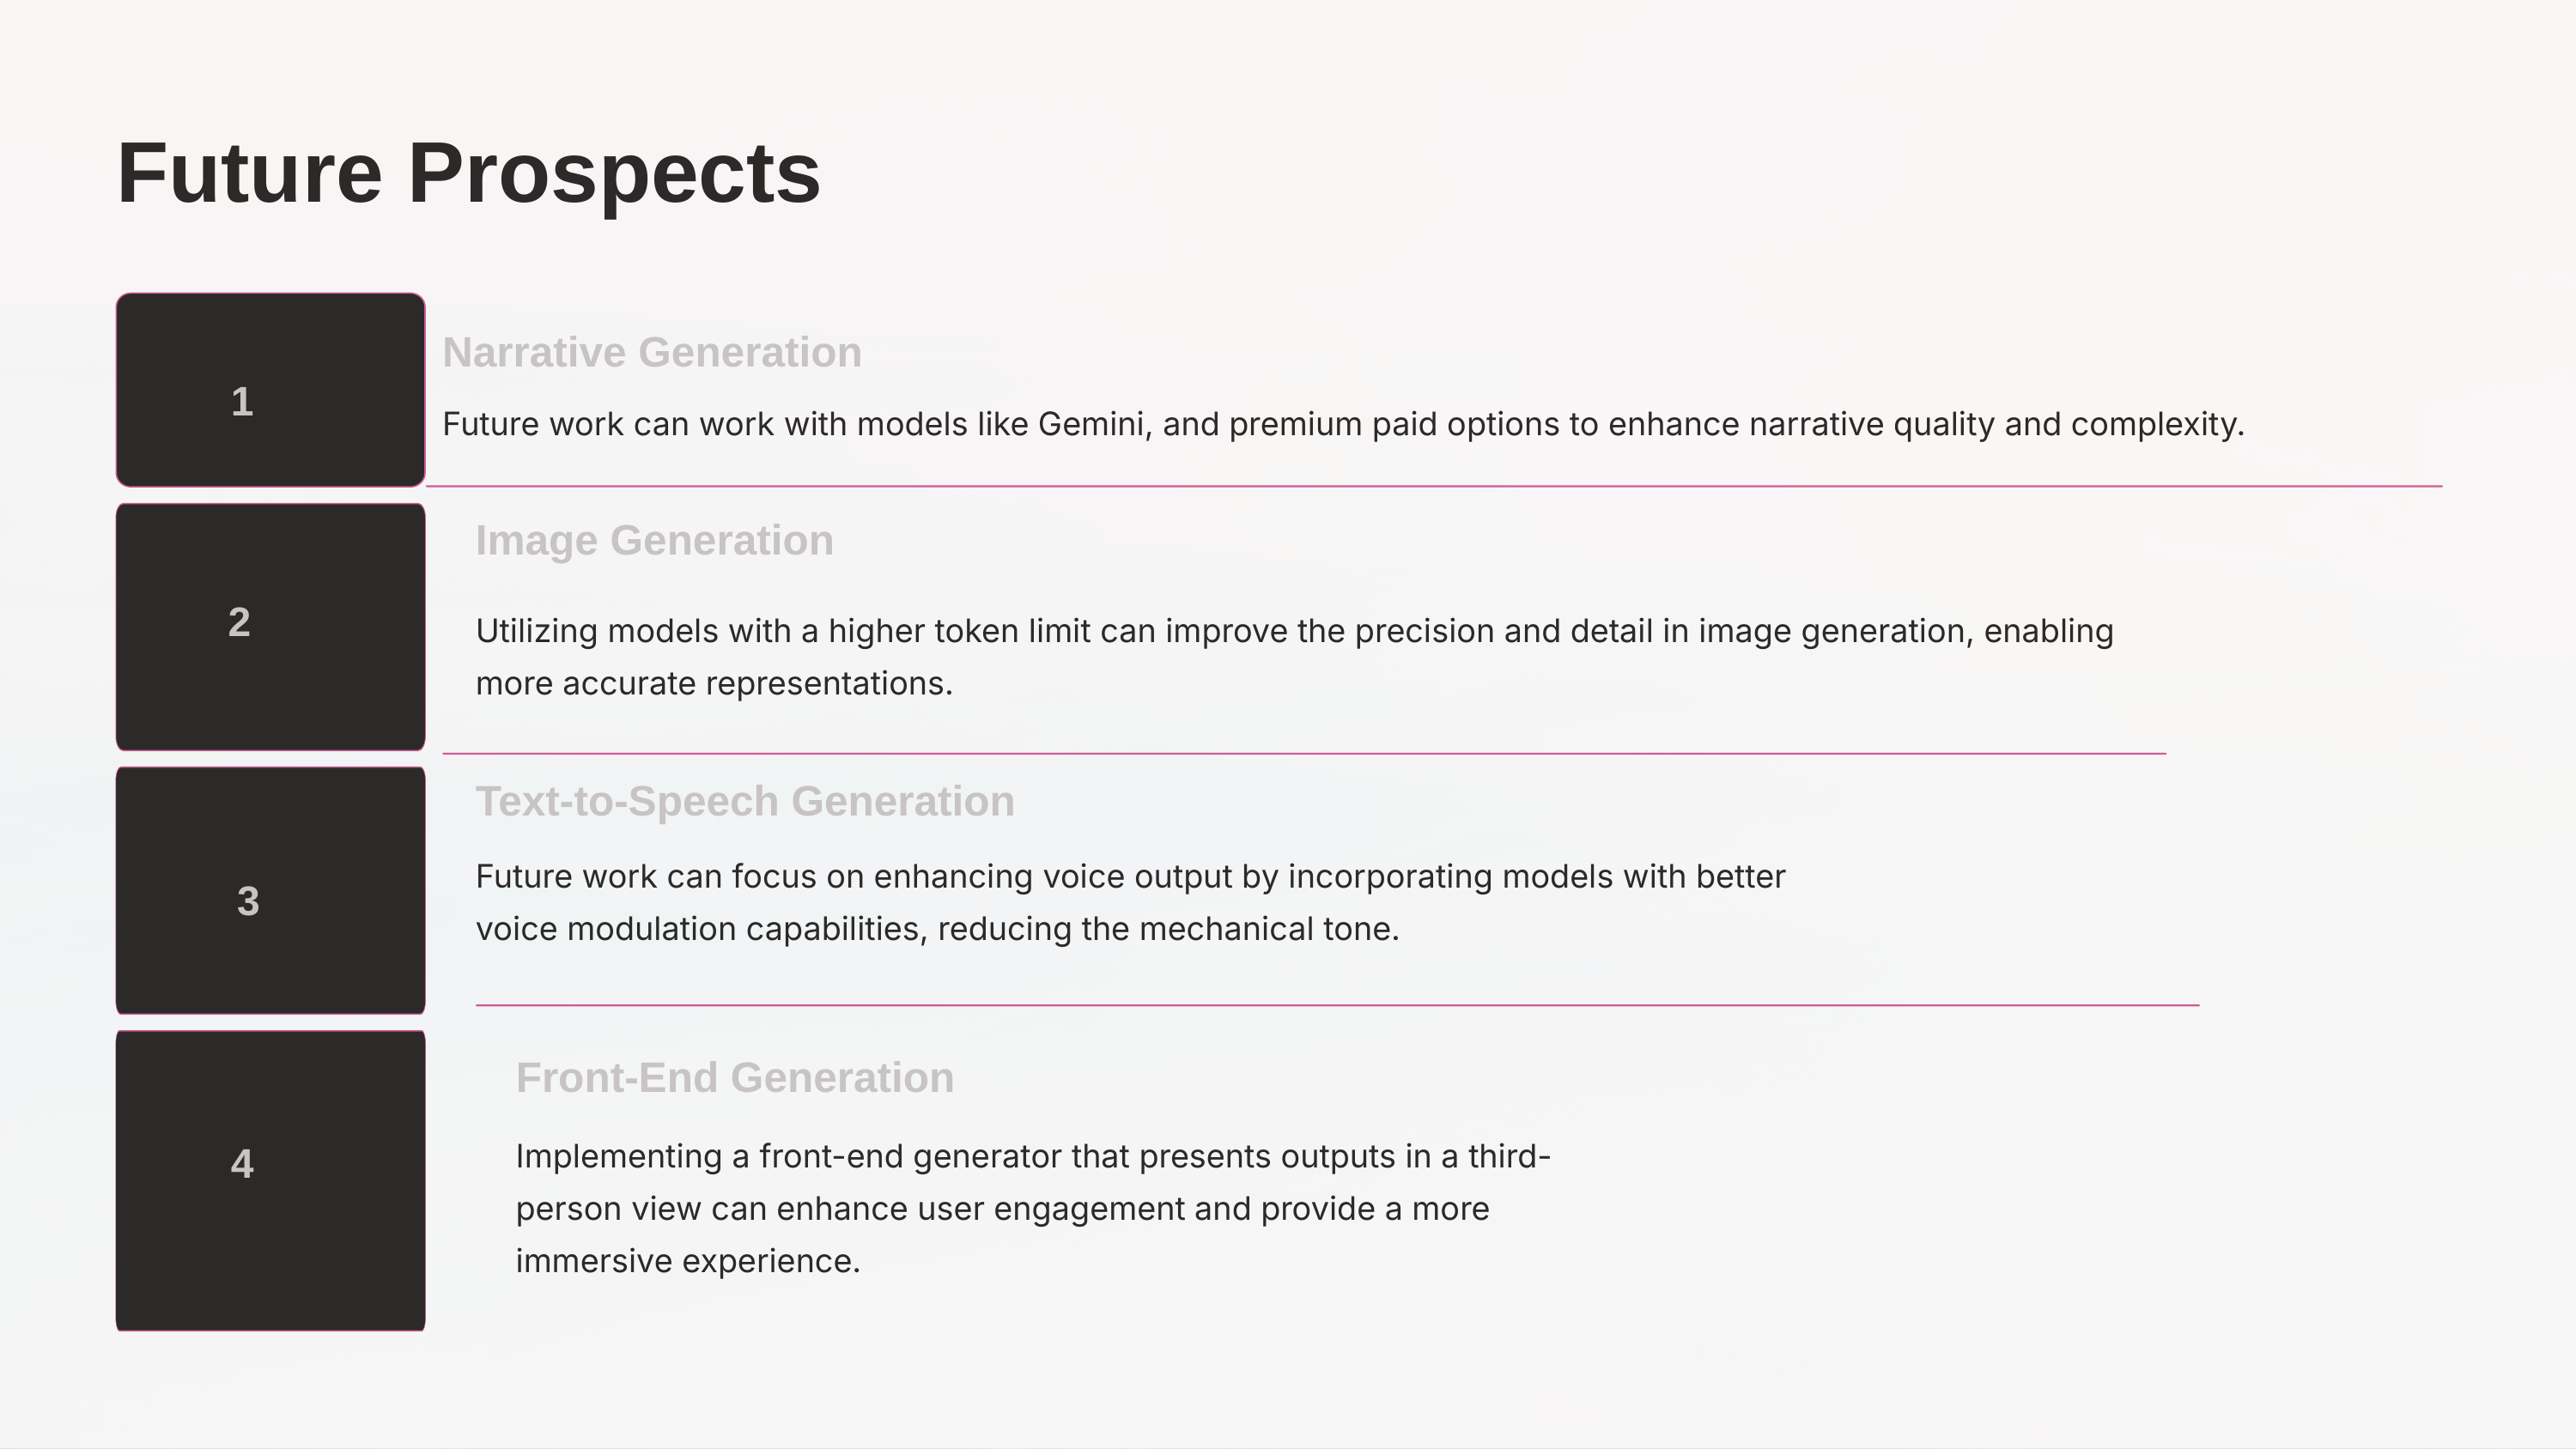

Future Prospects

Narrative Generation
1
Future work can work with models like Gemini, and premium paid options to enhance narrative quality and complexity.

Image Generation
2
Utilizing models with a higher token limit can improve the precision and detail in image generation, enabling more accurate representations.

Text-to-Speech Generation
Future work can focus on enhancing voice output by incorporating models with better voice modulation capabilities, reducing the mechanical tone.
3

Front-End Generation
4
Implementing a front-end generator that presents outputs in a third-person view can enhance user engagement and provide a more immersive experience.